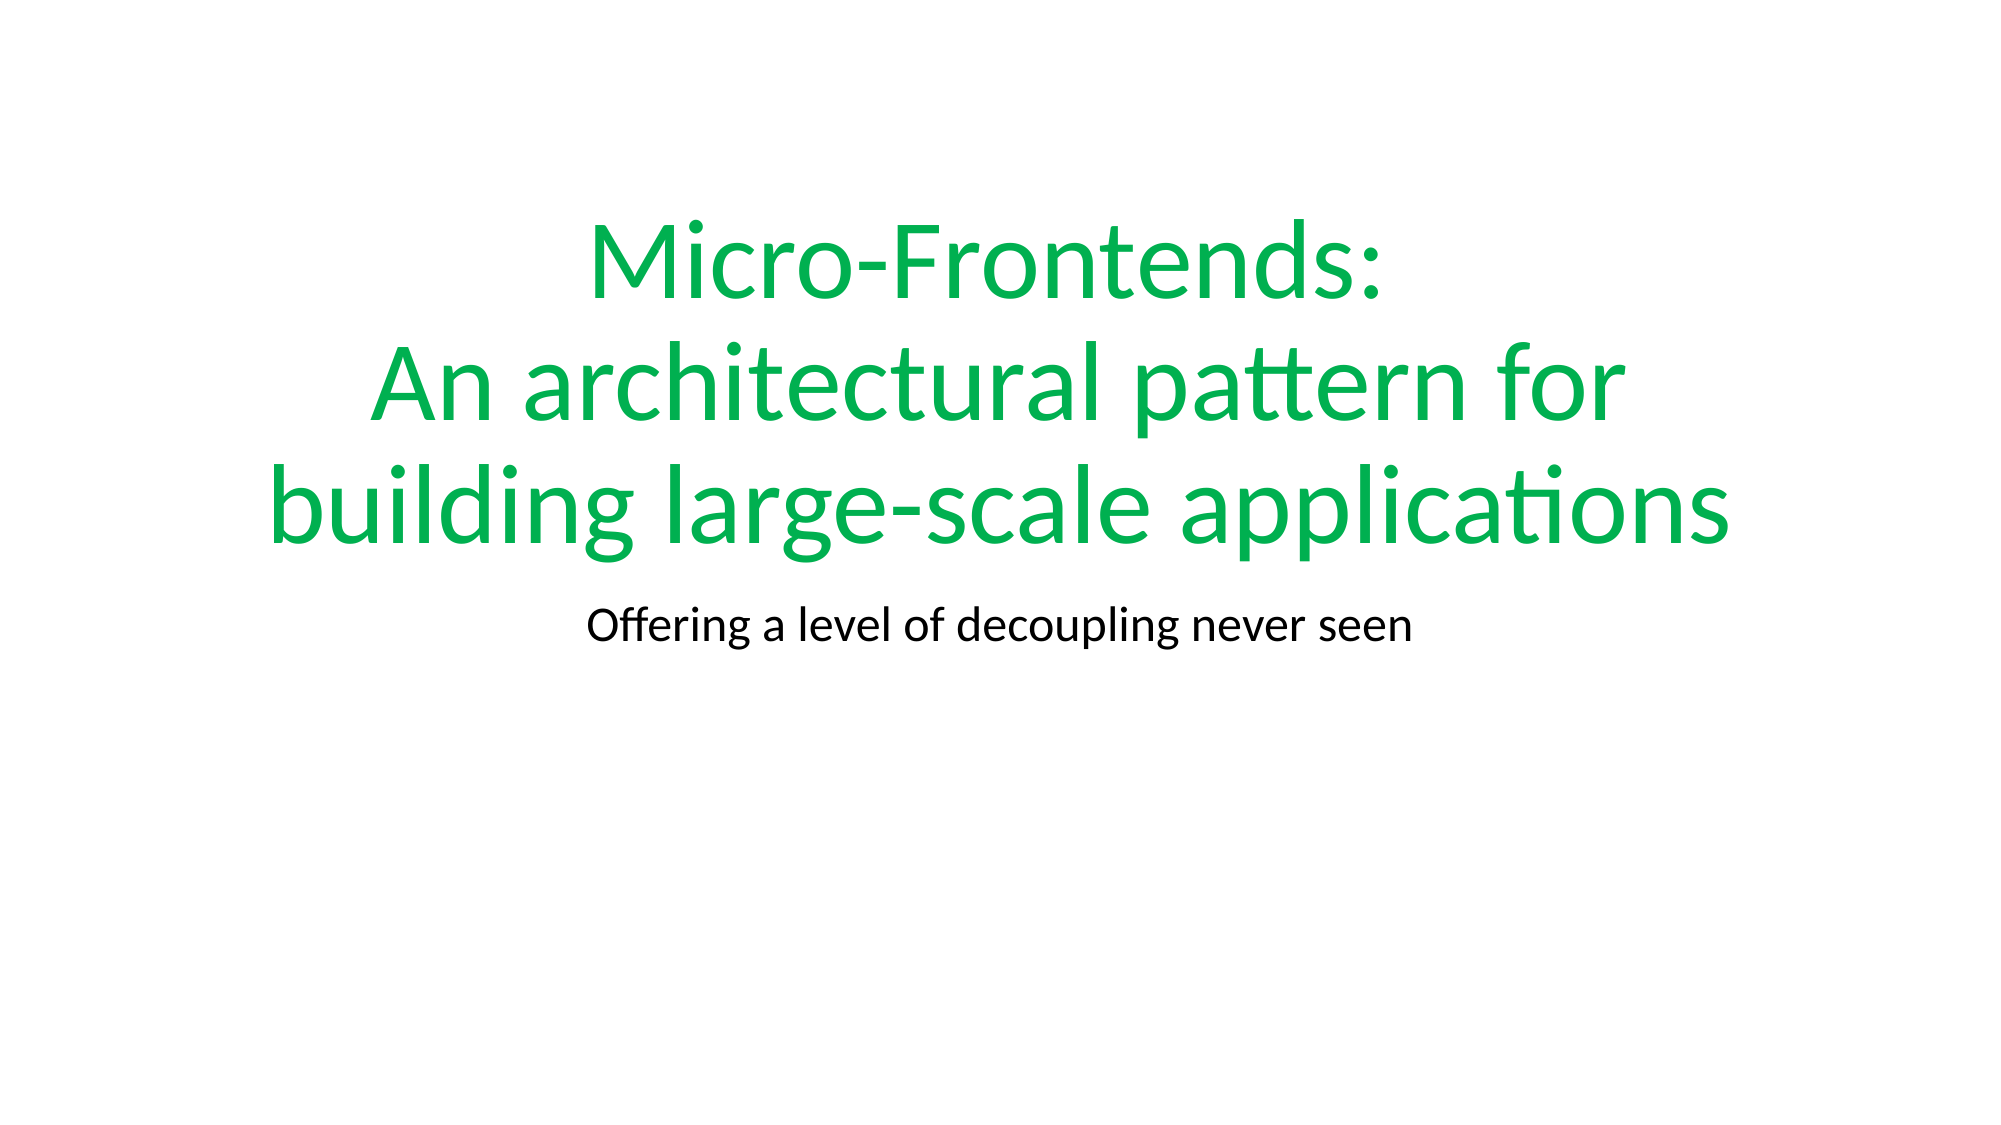

# Micro-Frontends: An architectural pattern for building large-scale applications
Offering a level of decoupling never seen